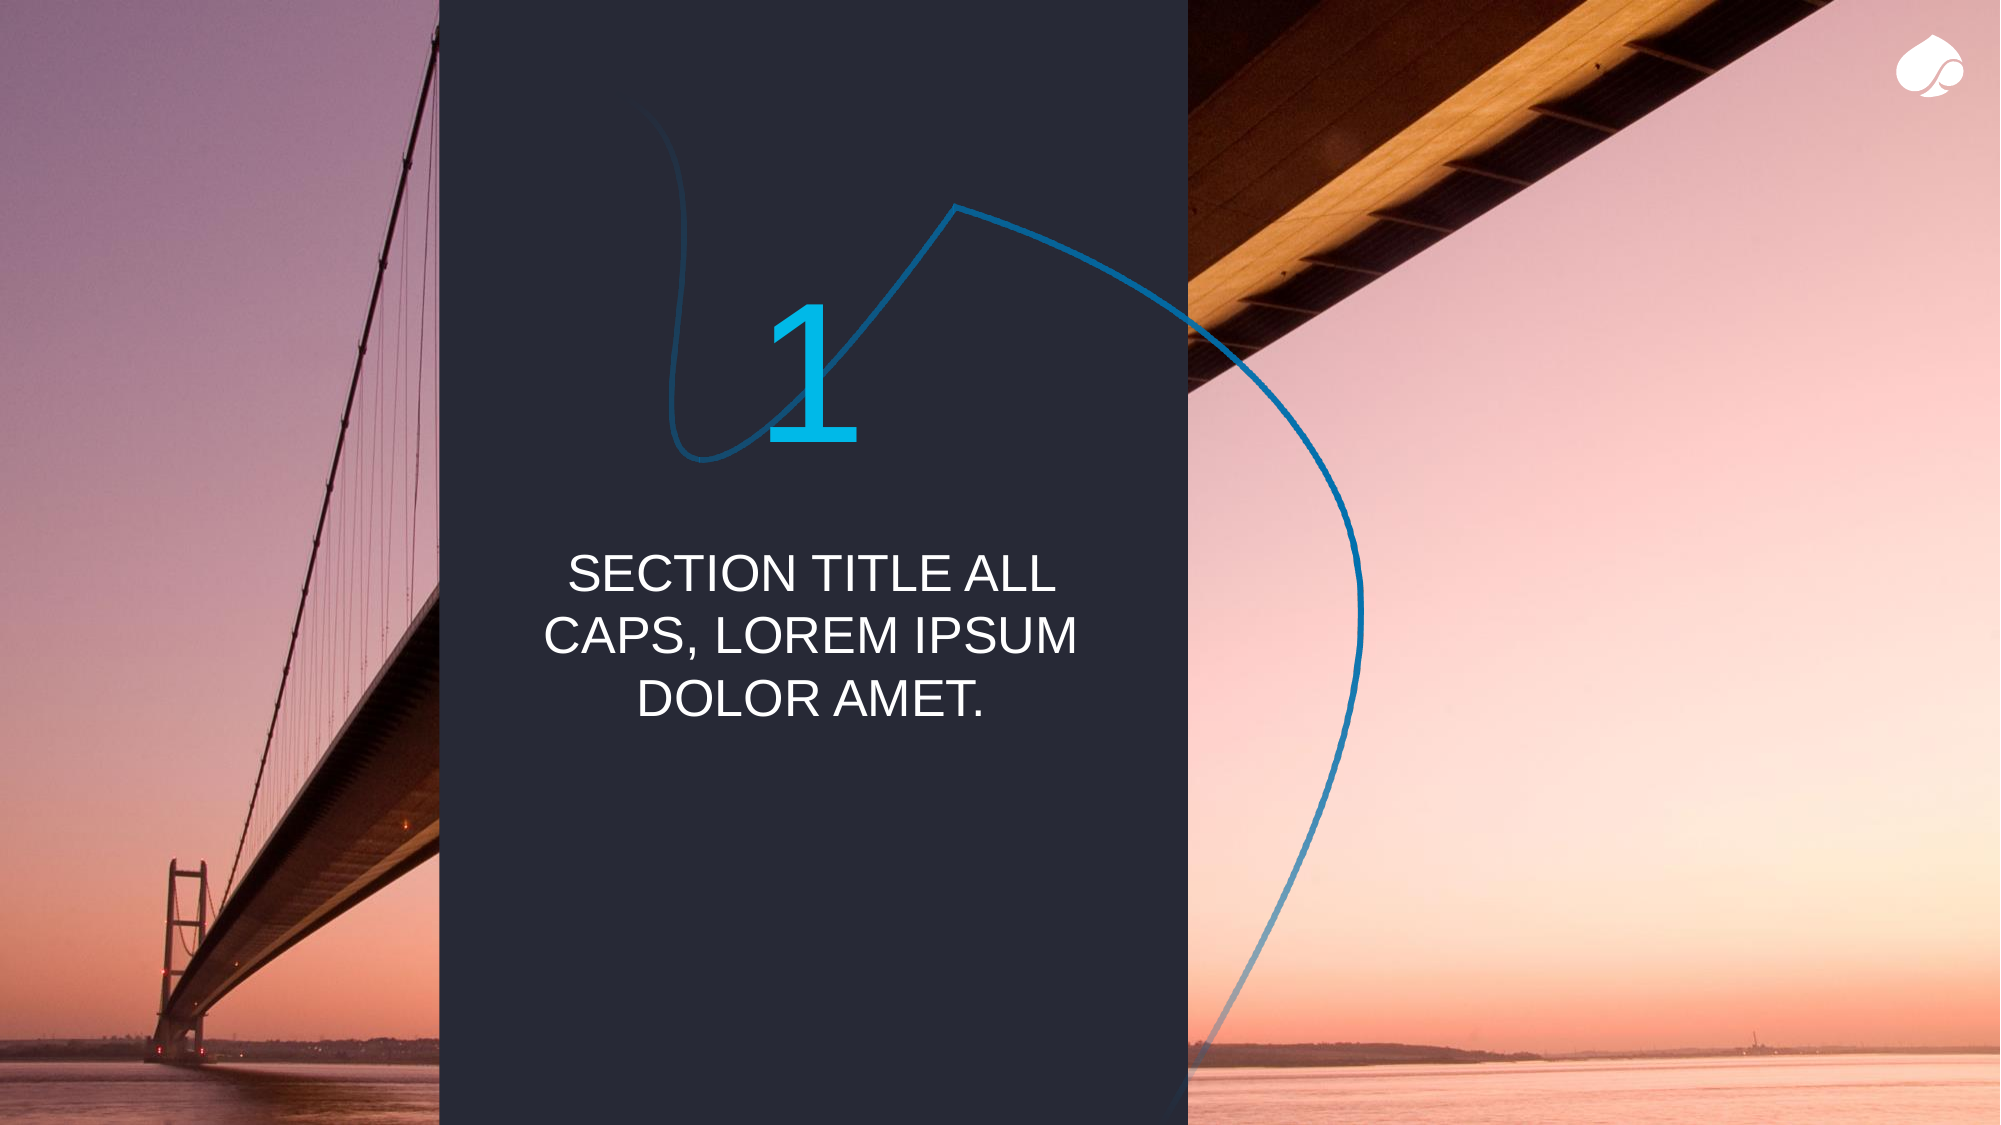

1
# SECTION TITLE ALL CAPS, LOREM IPSUM DOLOR AMET.